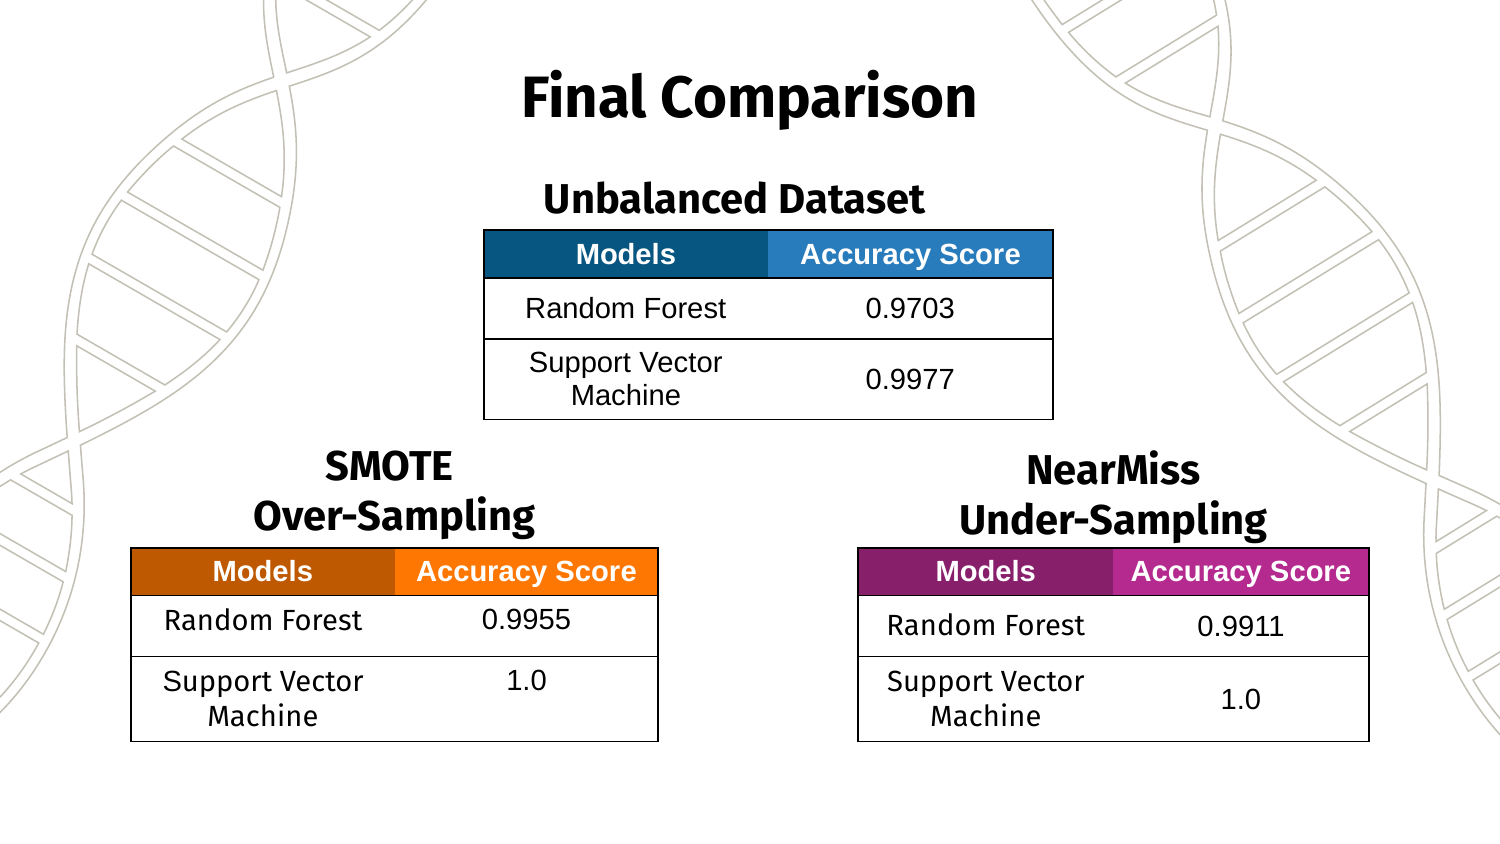

# Final Comparison
Unbalanced Dataset
| Models | Accuracy Score |
| --- | --- |
| Random Forest | 0.9703 |
| Support Vector Machine | 0.9977 |
SMOTE
Over-Sampling
NearMiss
Under-Sampling
| Models | Accuracy Score |
| --- | --- |
| Random Forest | 0.9955 |
| Support Vector Machine | 1.0 |
| Models | Accuracy Score |
| --- | --- |
| Random Forest | 0.9911 |
| Support Vector Machine | 1.0 |